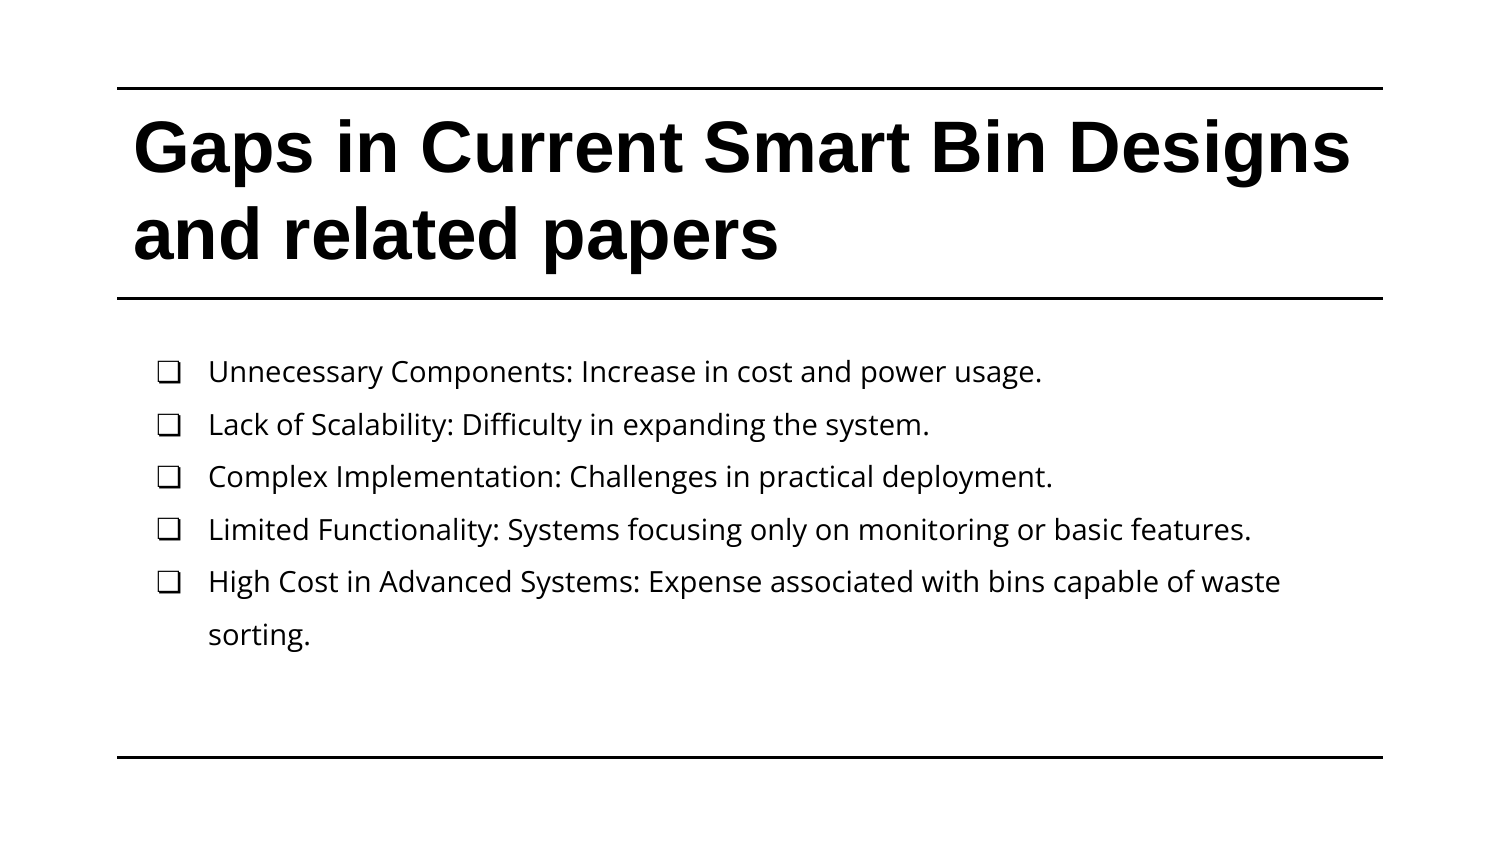

# Gaps in Current Smart Bin Designs and related papers
Unnecessary Components: Increase in cost and power usage.
Lack of Scalability: Difficulty in expanding the system.
Complex Implementation: Challenges in practical deployment.
Limited Functionality: Systems focusing only on monitoring or basic features.
High Cost in Advanced Systems: Expense associated with bins capable of waste sorting.